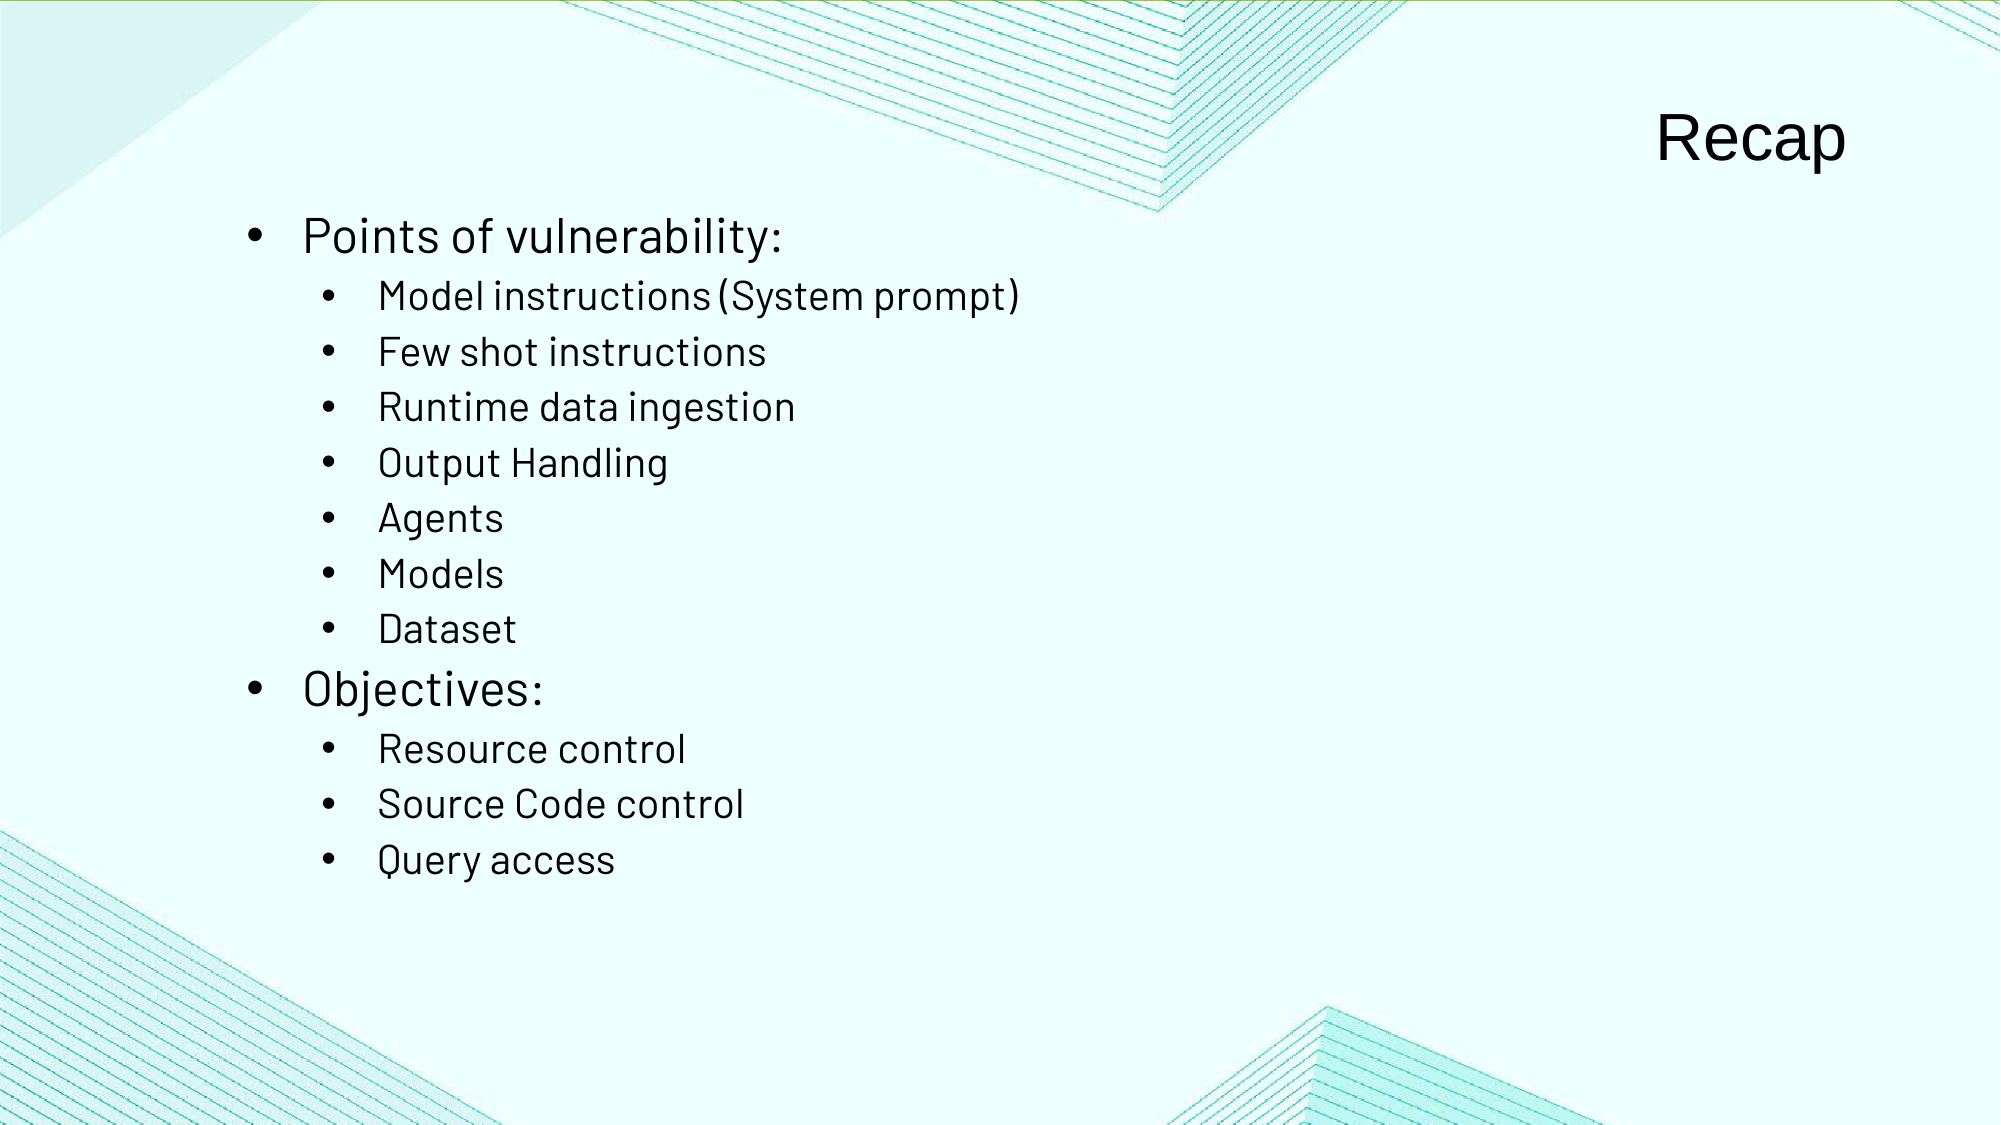

Recap
Points of vulnerability:
Model instructions (System prompt)
Few shot instructions
Runtime data ingestion
Output Handling
Agents
Models
Dataset
Objectives:
Resource control
Source Code control
Query access